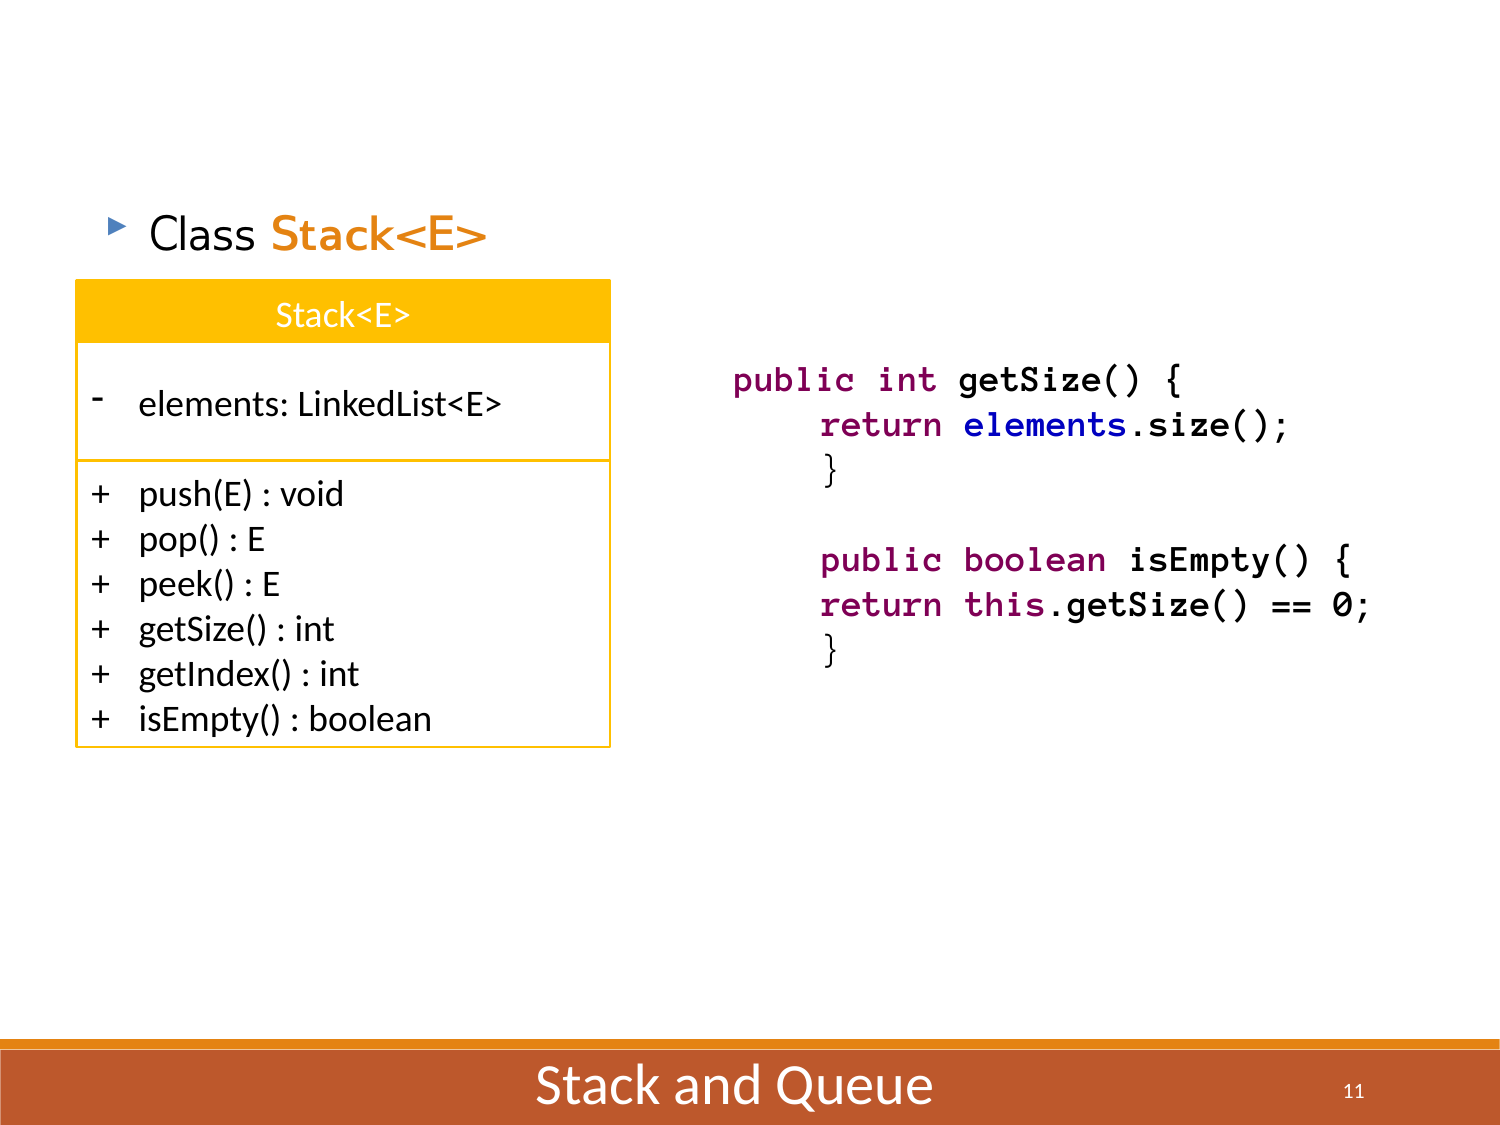

Class Stack<E>

Stack<E>
elements: LinkedList<E>
public int getSize() {
return elements.size();
}

public boolean isEmpty() {
return this.getSize() == 0;
}
+	push(E) : void
+	pop() : E
+	peek() : E
+	getSize() : int
+	getIndex() : int
+ 	isEmpty() : boolean
Stack and Queue
11